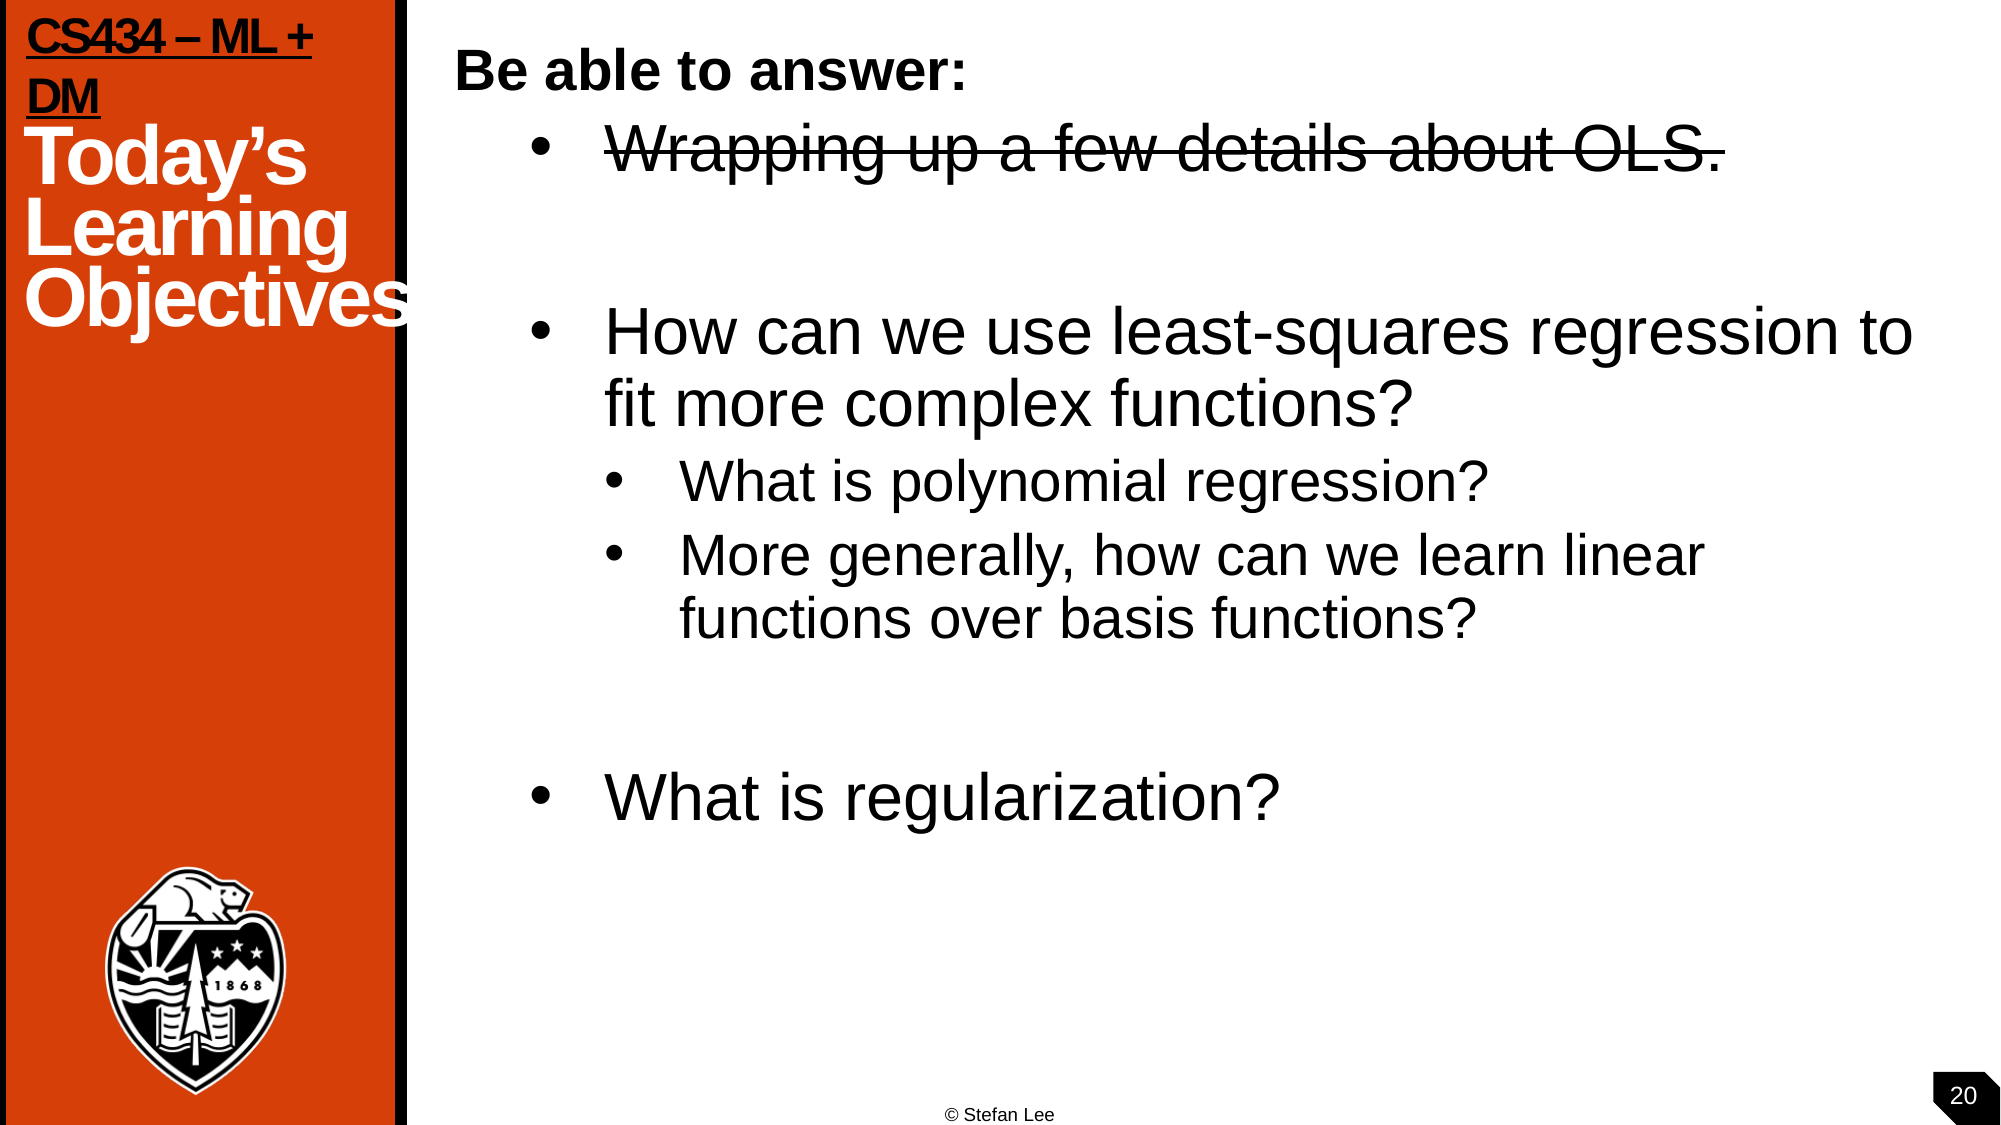

Be able to answer:
Wrapping up a few details about OLS.

How can we use least-squares regression to fit more complex functions?
What is polynomial regression?
More generally, how can we learn linear functions over basis functions?

What is regularization?

20